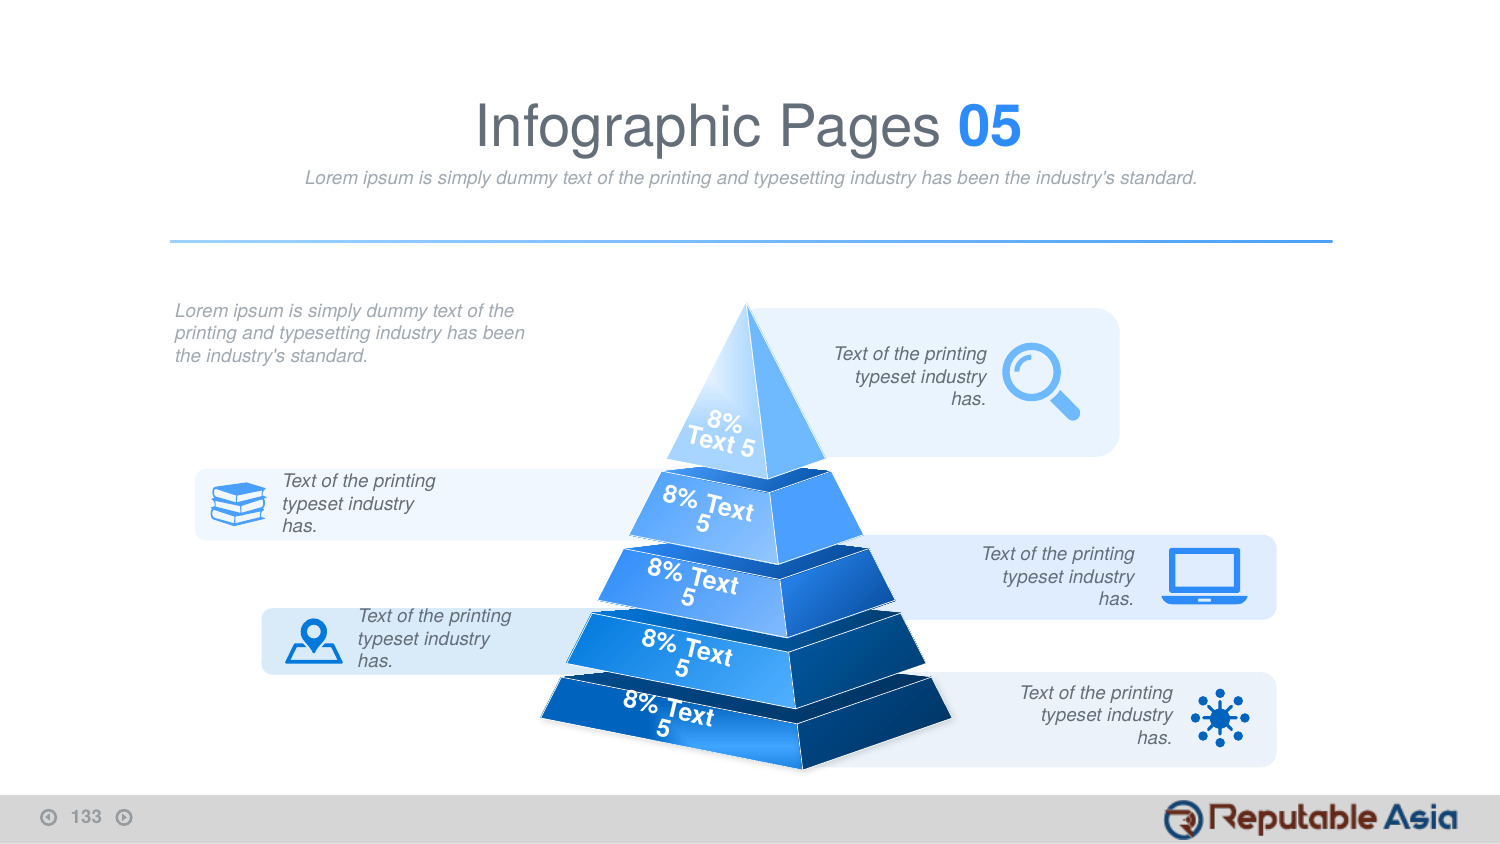

Infographic Pages 05
Lorem ipsum is simply dummy text of the printing and typesetting industry has been the industry's standard.

Lorem ipsum is simply dummy text of the printing and typesetting industry has been the industry's standard.

Text of the printing typeset industry has.

8% Text 5

Text of the printing typeset industry has.

8% Text 5

Text of the printing typeset industry has.

8% Text 5

Text of the printing typeset industry has.

8% Text 5

Text of the printing typeset industry has.

8% Text 5
133